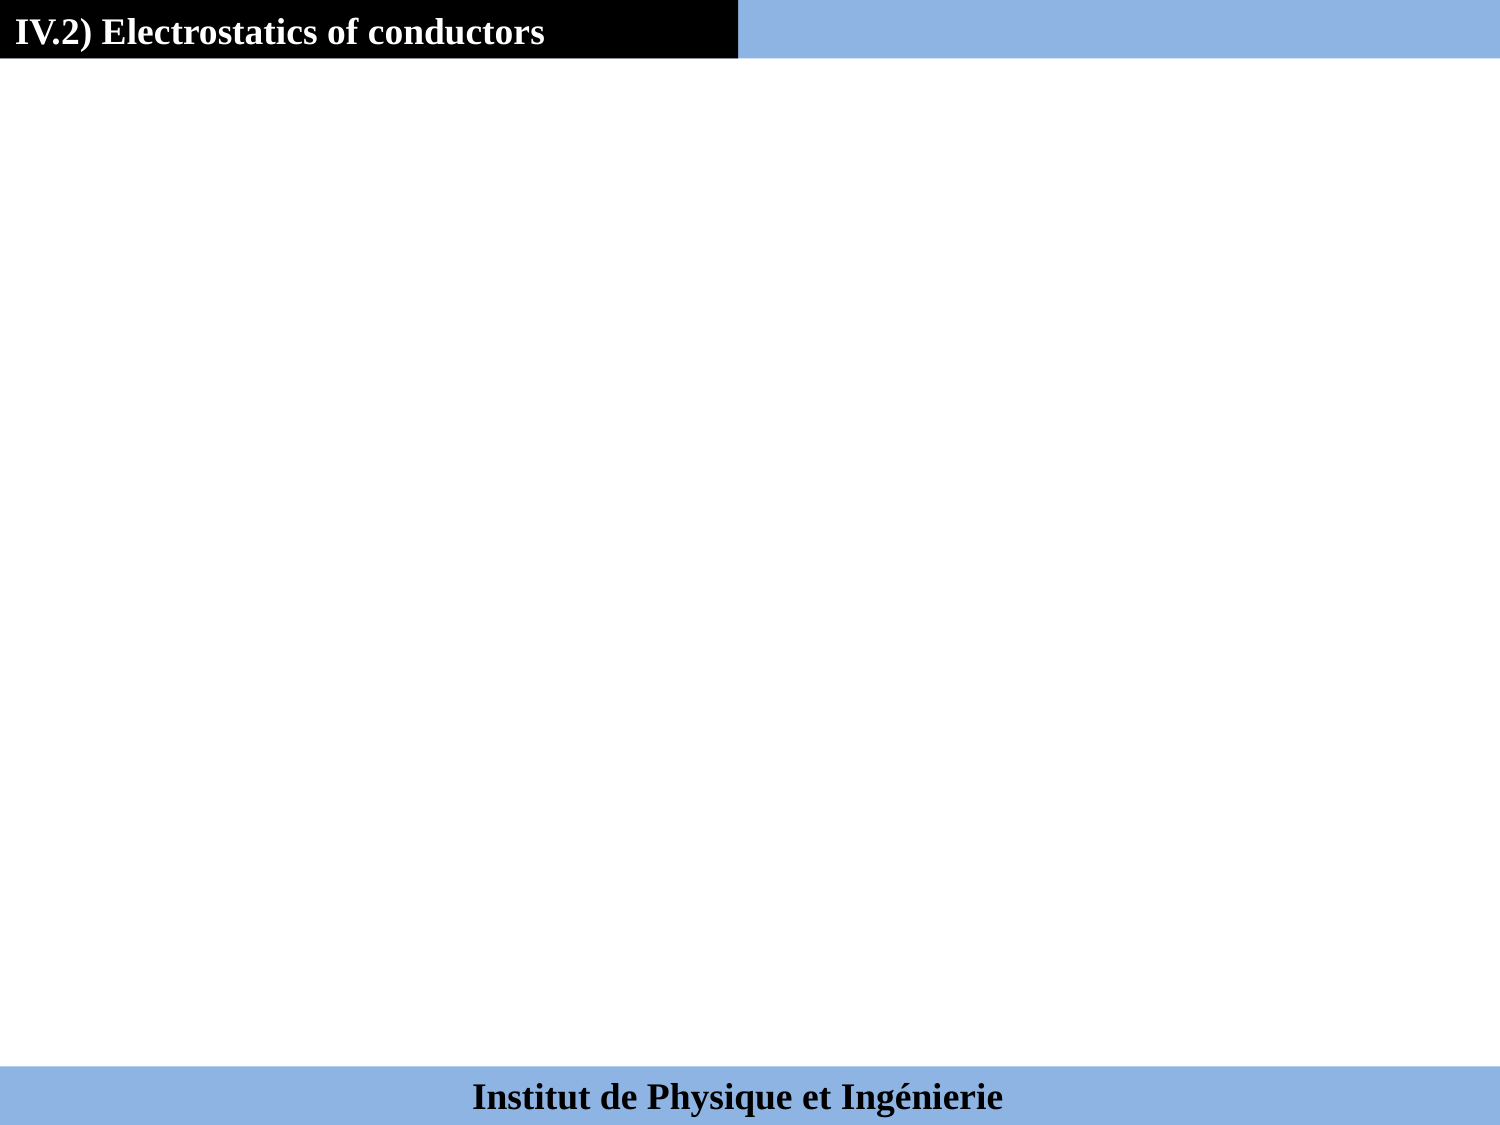

IV.2) Electrostatics of conductors

      Institut de Physique et Ingénierie